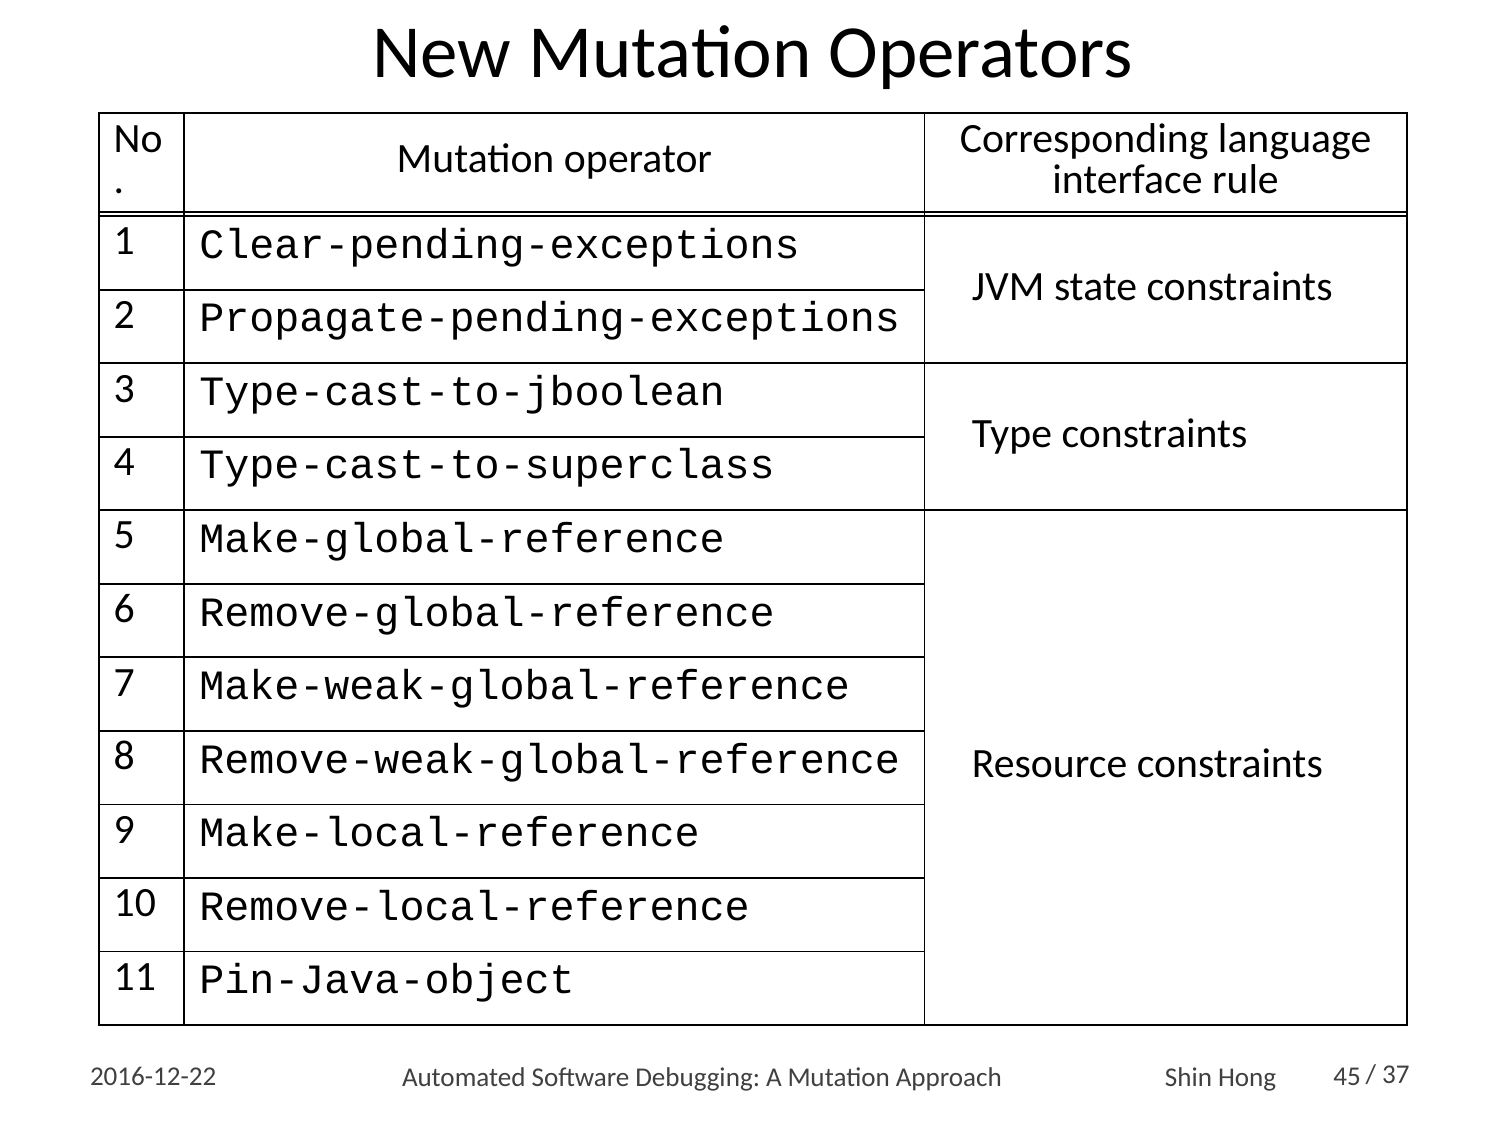

# New Mutation Operators
| No. | Mutation operator | Corresponding language interface rule |
| --- | --- | --- |
|  |  |  |
| 1 | Clear-pending-exceptions | JVM state constraints |
| 2 | Propagate-pending-exceptions |  |
| 3 | Type-cast-to-jboolean | Type constraints |
| 4 | Type-cast-to-superclass |  |
| 5 | Make-global-reference | Resource constraints |
| 6 | Remove-global-reference |  |
| 7 | Make-weak-global-reference |  |
| 8 | Remove-weak-global-reference |  |
| 9 | Make-local-reference |  |
| 10 | Remove-local-reference |  |
| 11 | Pin-Java-object |  |
Automated Software Debugging: A Mutation Approach
45
2016-12-22